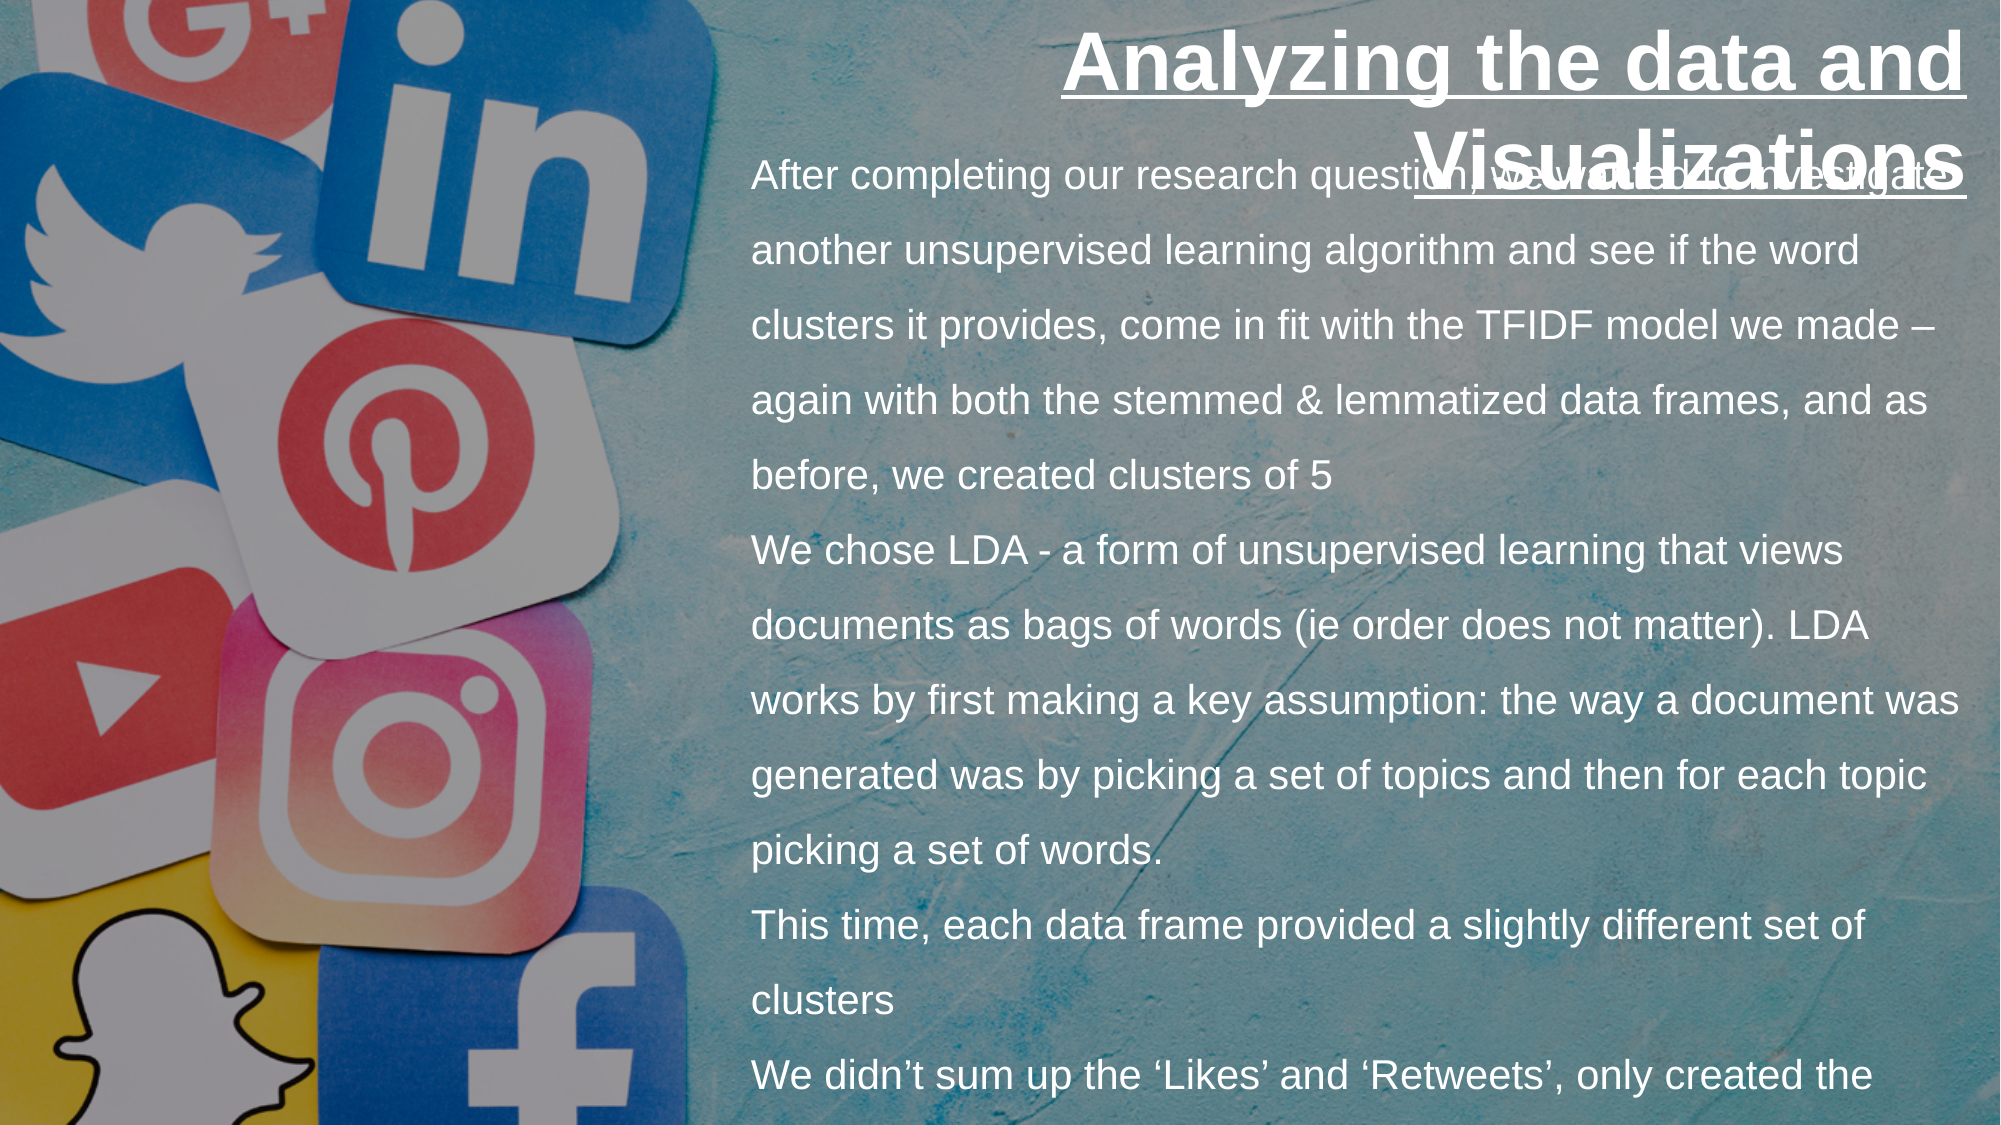

Analyzing the data and Visualizations
After completing our research question, we wanted to investigate another unsupervised learning algorithm and see if the word clusters it provides, come in fit with the TFIDF model we made – again with both the stemmed & lemmatized data frames, and as before, we created clusters of 5
We chose LDA - a form of unsupervised learning that views documents as bags of words (ie order does not matter). LDA works by first making a key assumption: the way a document was generated was by picking a set of topics and then for each topic picking a set of words.
This time, each data frame provided a slightly different set of clusters
We didn’t sum up the ‘Likes’ and ‘Retweets’, only created the clusters and concluded the different titles of them